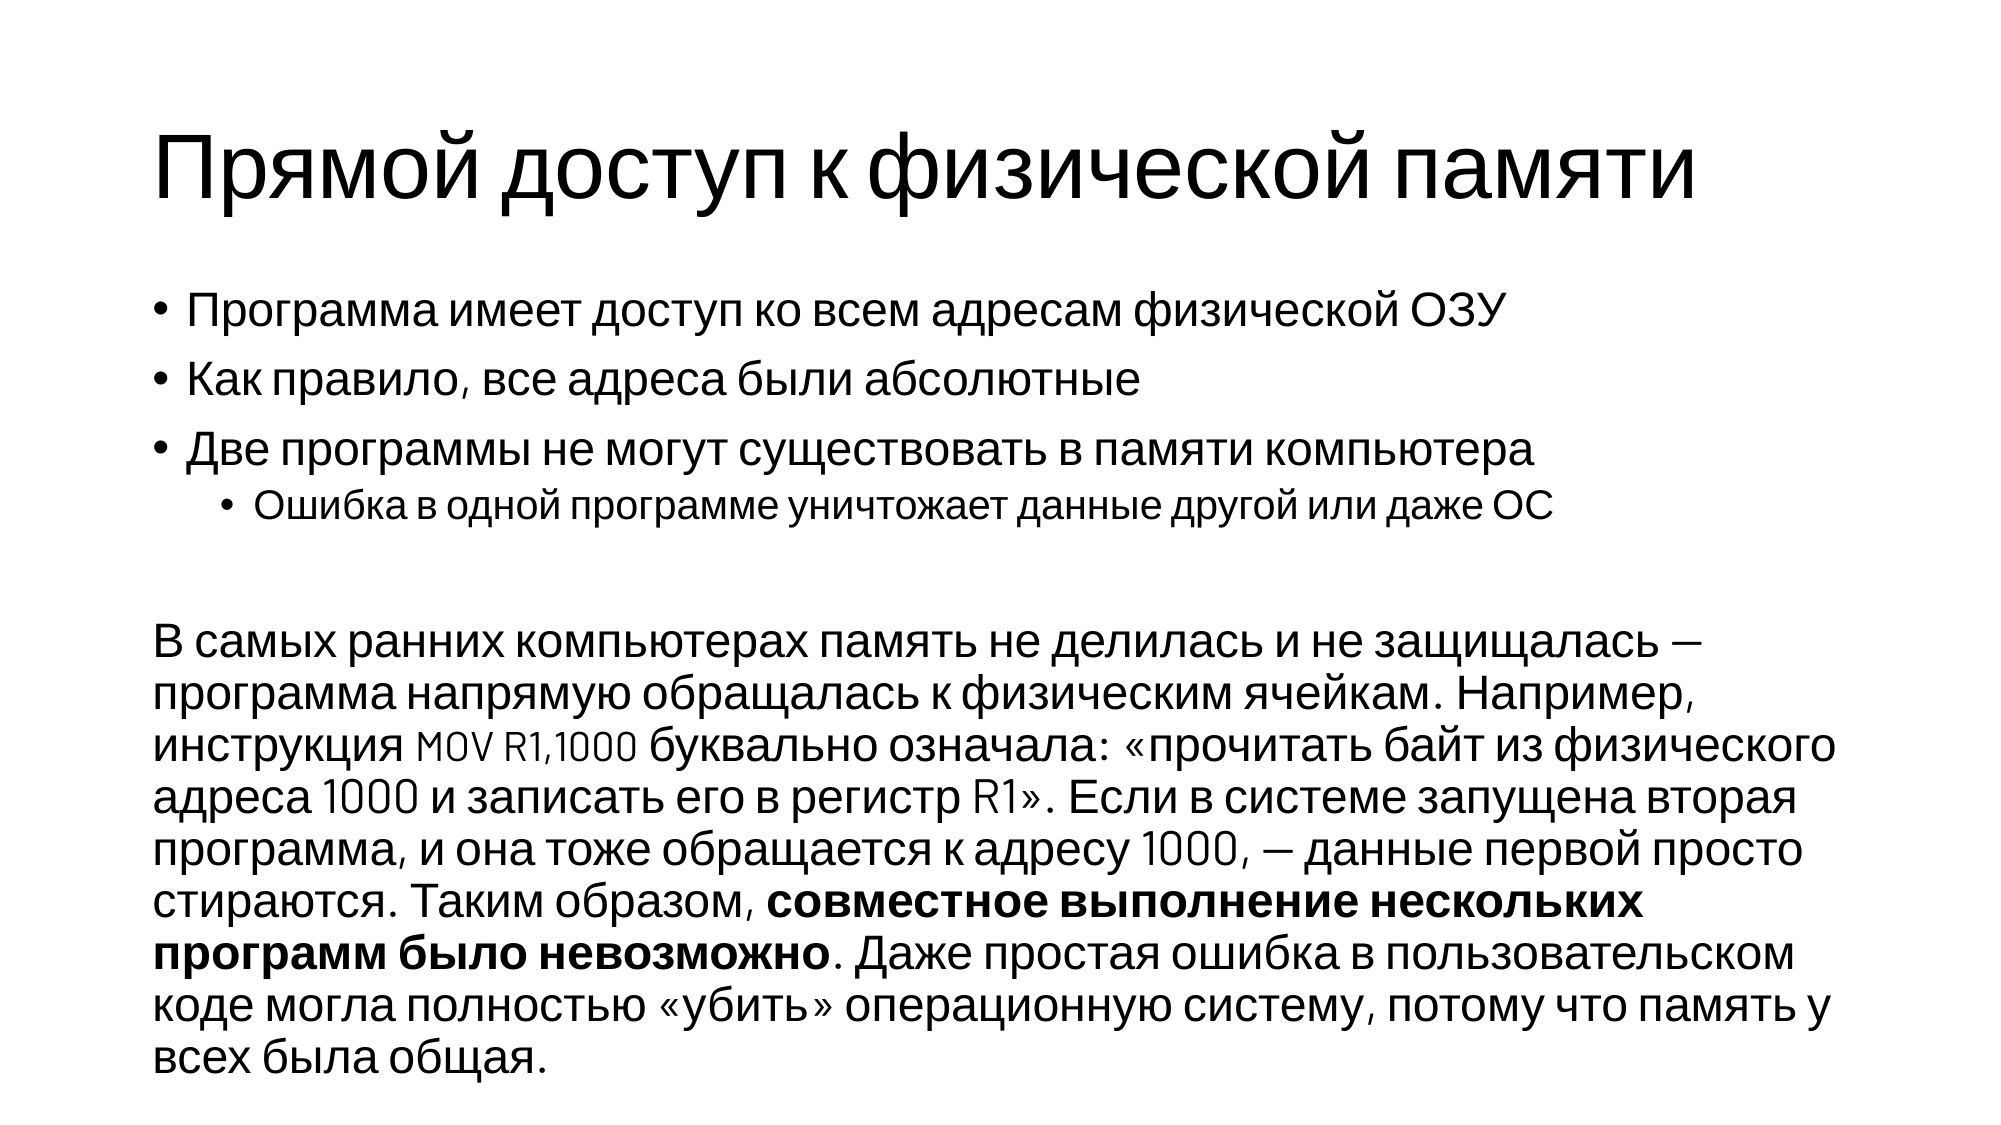

# Прямой доступ к физической памяти
Программа имеет доступ ко всем адресам физической ОЗУ
Как правило, все адреса были абсолютные
Две программы не могут существовать в памяти компьютера
Ошибка в одной программе уничтожает данные другой или даже ОС

В самых ранних компьютерах память не делилась и не защищалась — программа напрямую обращалась к физическим ячейкам. Например, инструкция MOV R1,1000 буквально означала: «прочитать байт из физического адреса 1000 и записать его в регистр R1». Если в системе запущена вторая программа, и она тоже обращается к адресу 1000, — данные первой просто стираются. Таким образом, совместное выполнение нескольких программ было невозможно. Даже простая ошибка в пользовательском коде могла полностью «убить» операционную систему, потому что память у всех была общая.